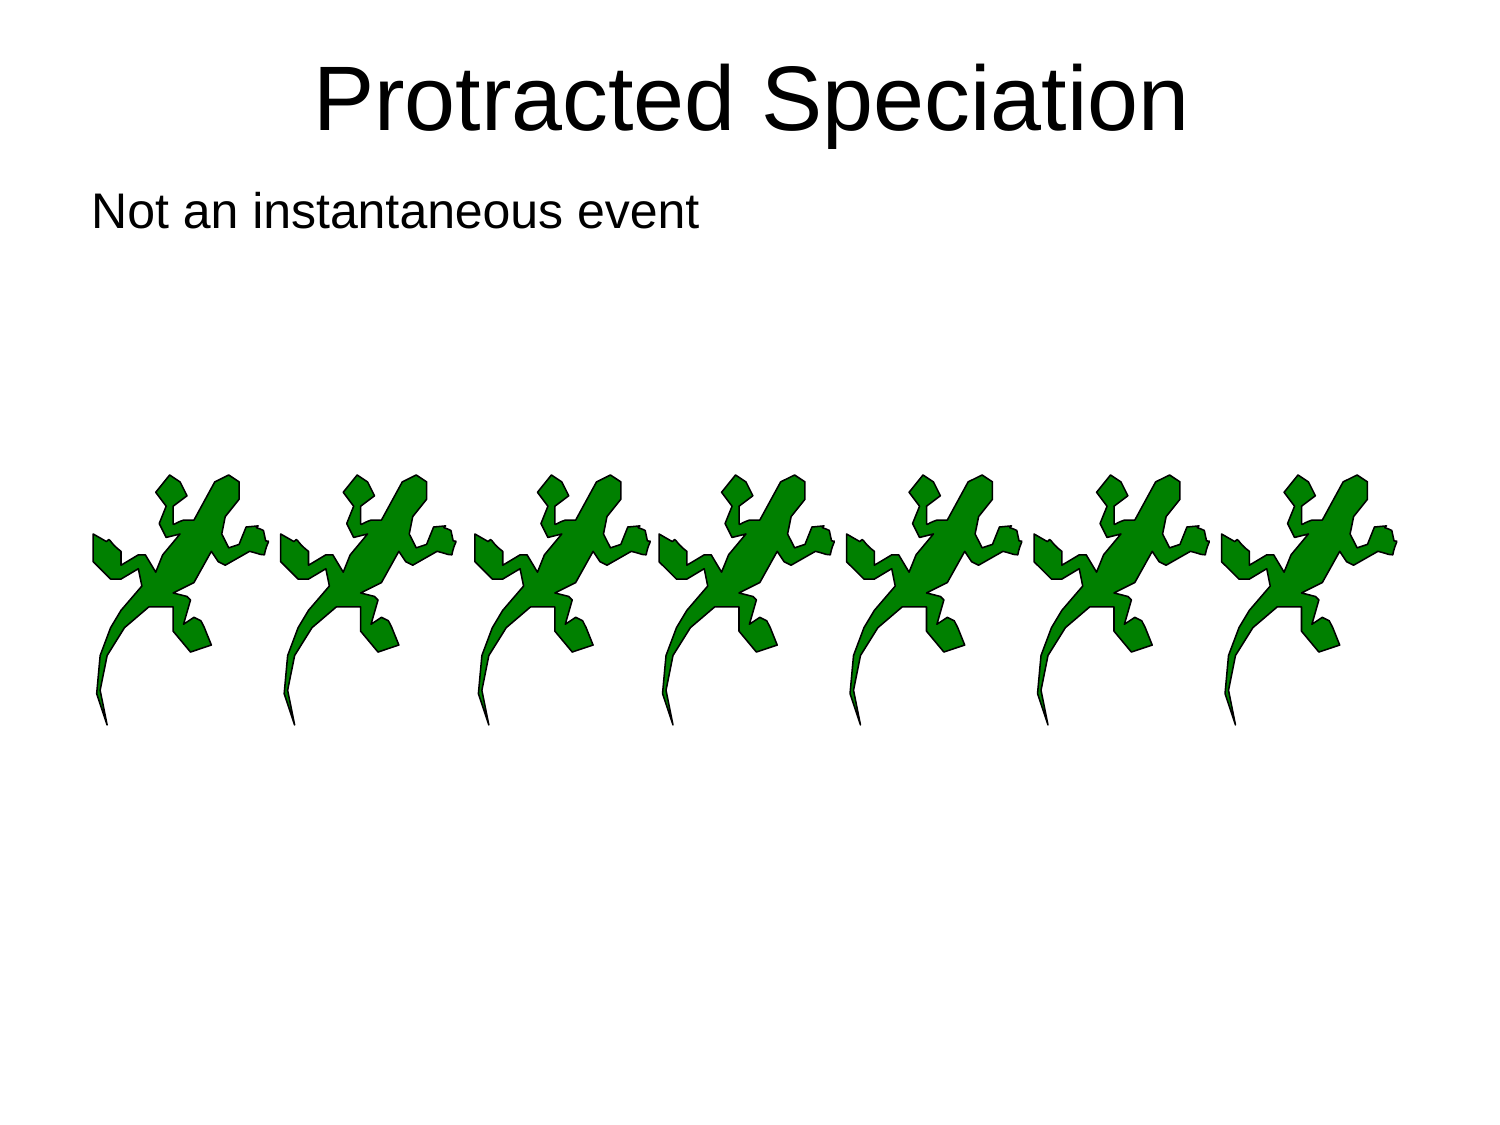

# Protracted Speciation

Not an instantaneous event